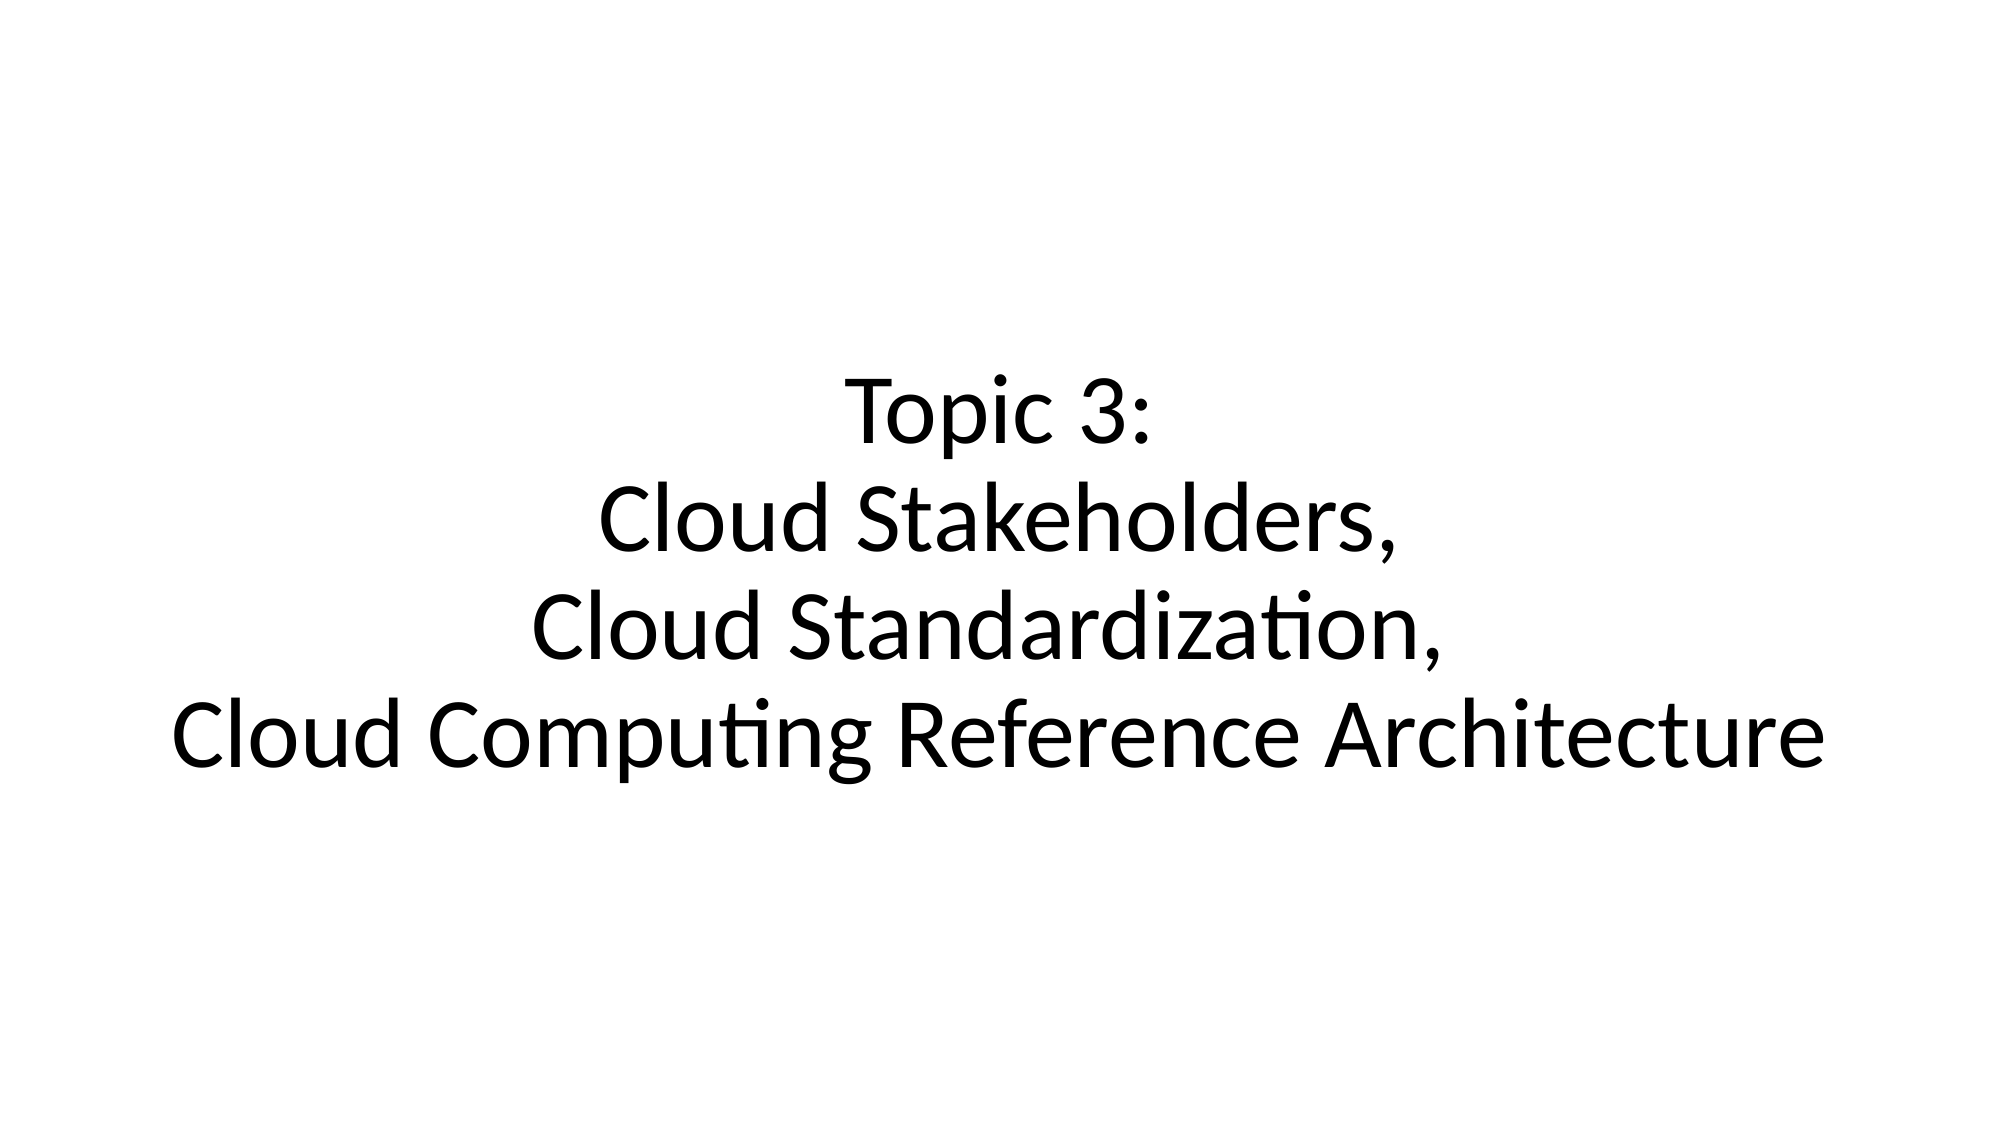

# Topic 3: Cloud Stakeholders, Cloud Standardization, Cloud Computing Reference Architecture